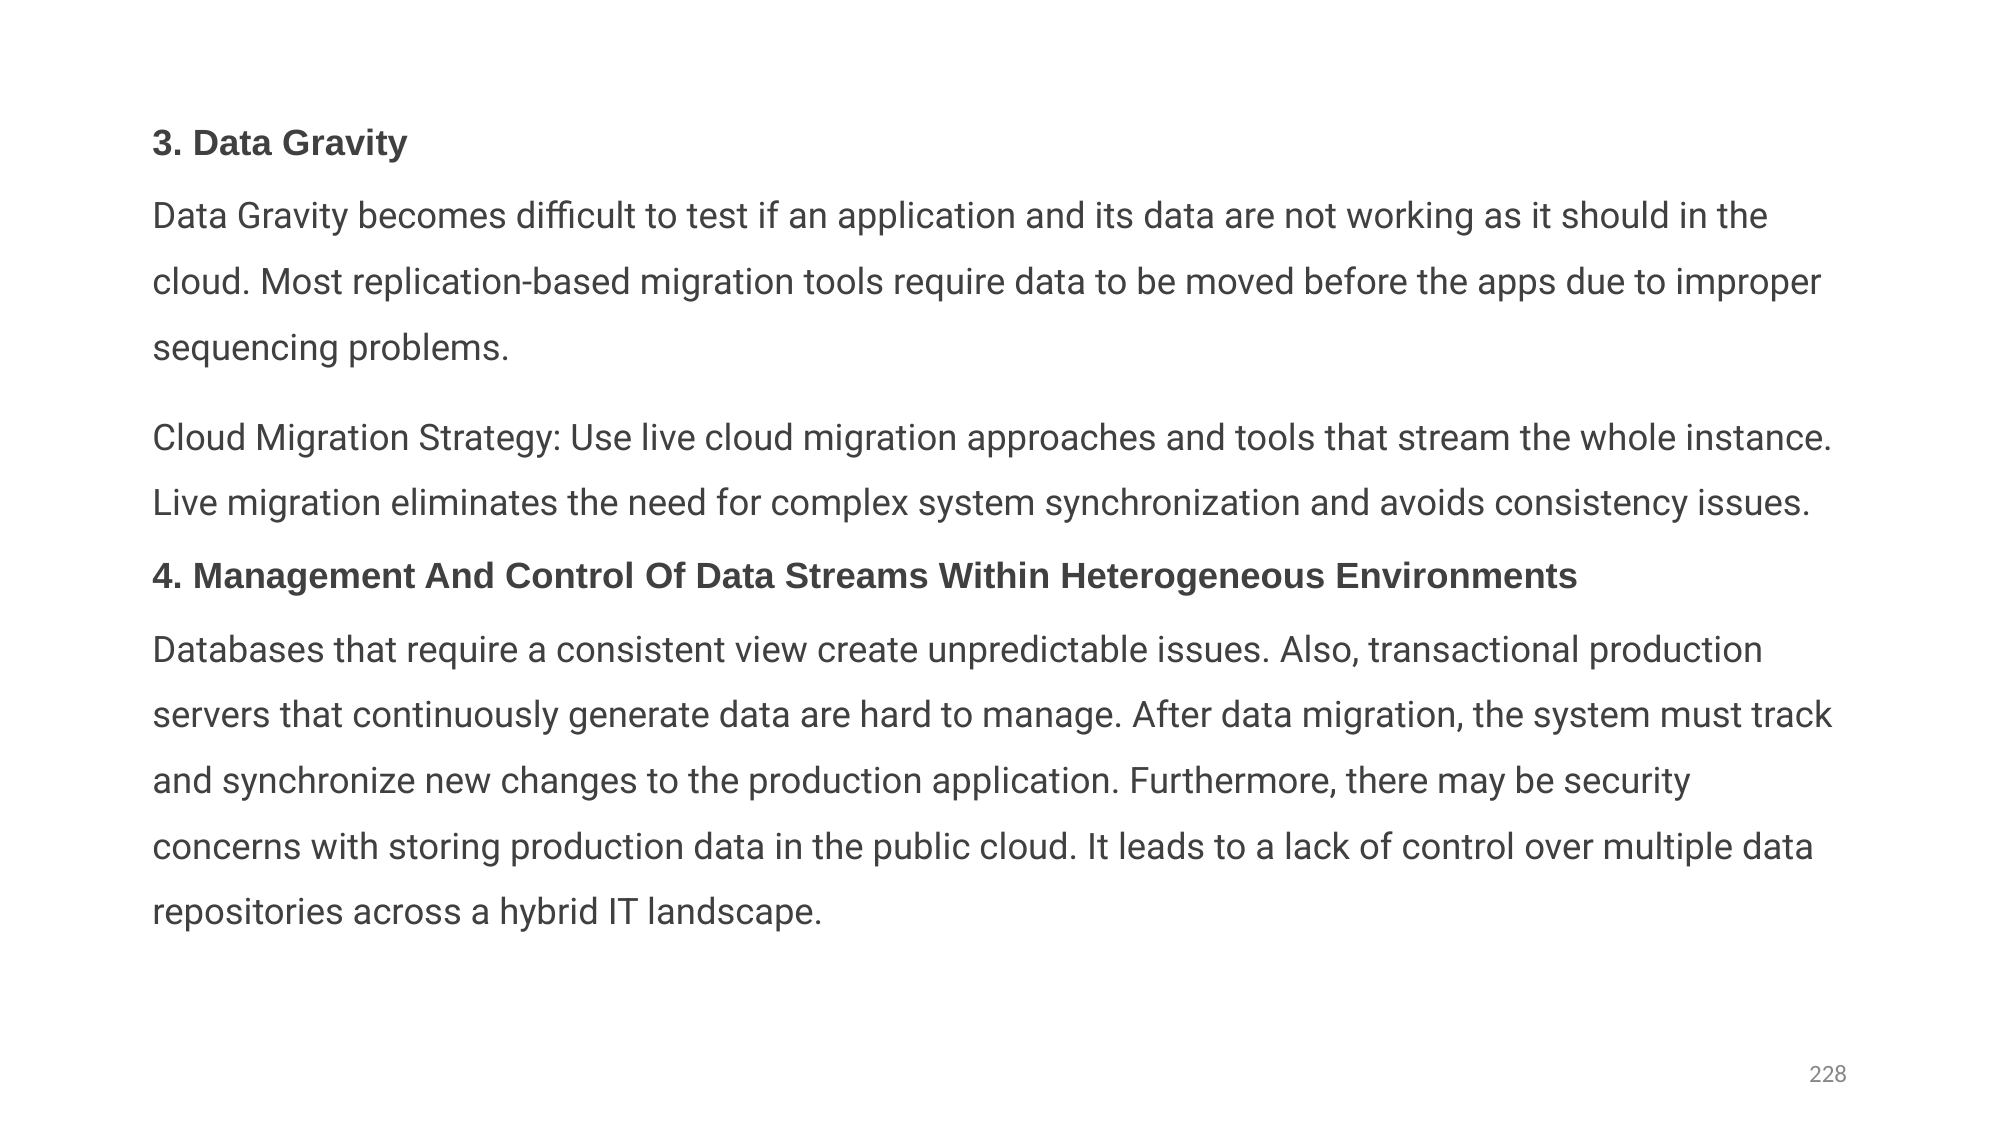

3. Data Gravity
Data Gravity becomes difficult to test if an application and its data are not working as it should in the cloud. Most replication-based migration tools require data to be moved before the apps due to improper sequencing problems.
Cloud Migration Strategy: Use live cloud migration approaches and tools that stream the whole instance. Live migration eliminates the need for complex system synchronization and avoids consistency issues.
4. Management And Control Of Data Streams Within Heterogeneous Environments
Databases that require a consistent view create unpredictable issues. Also, transactional production servers that continuously generate data are hard to manage. After data migration, the system must track and synchronize new changes to the production application. Furthermore, there may be security concerns with storing production data in the public cloud. It leads to a lack of control over multiple data repositories across a hybrid IT landscape.

228